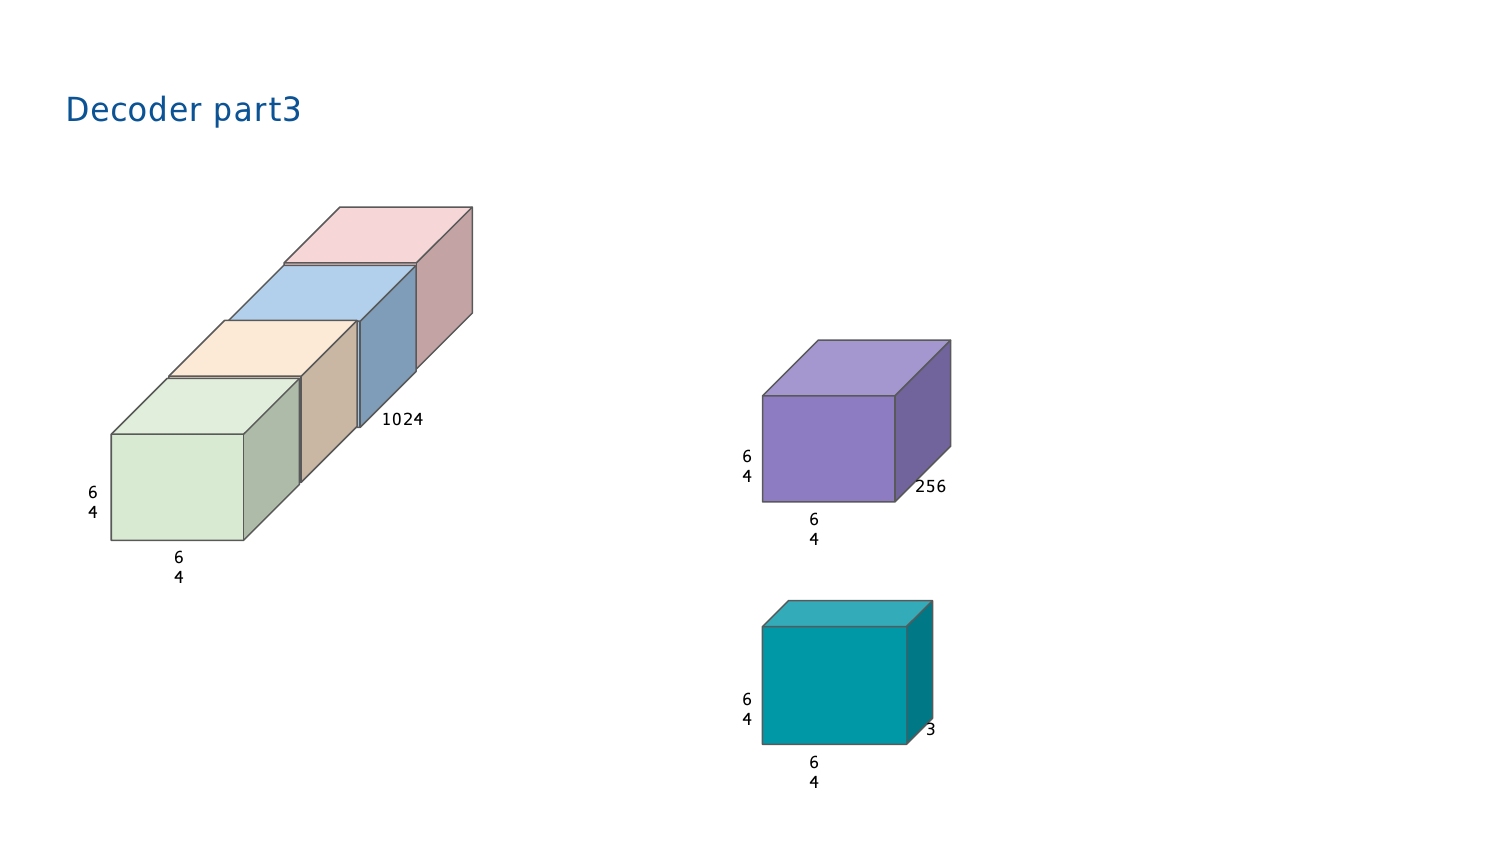

# Decoder part3

1024
64
64

64
256
64

64
3
64